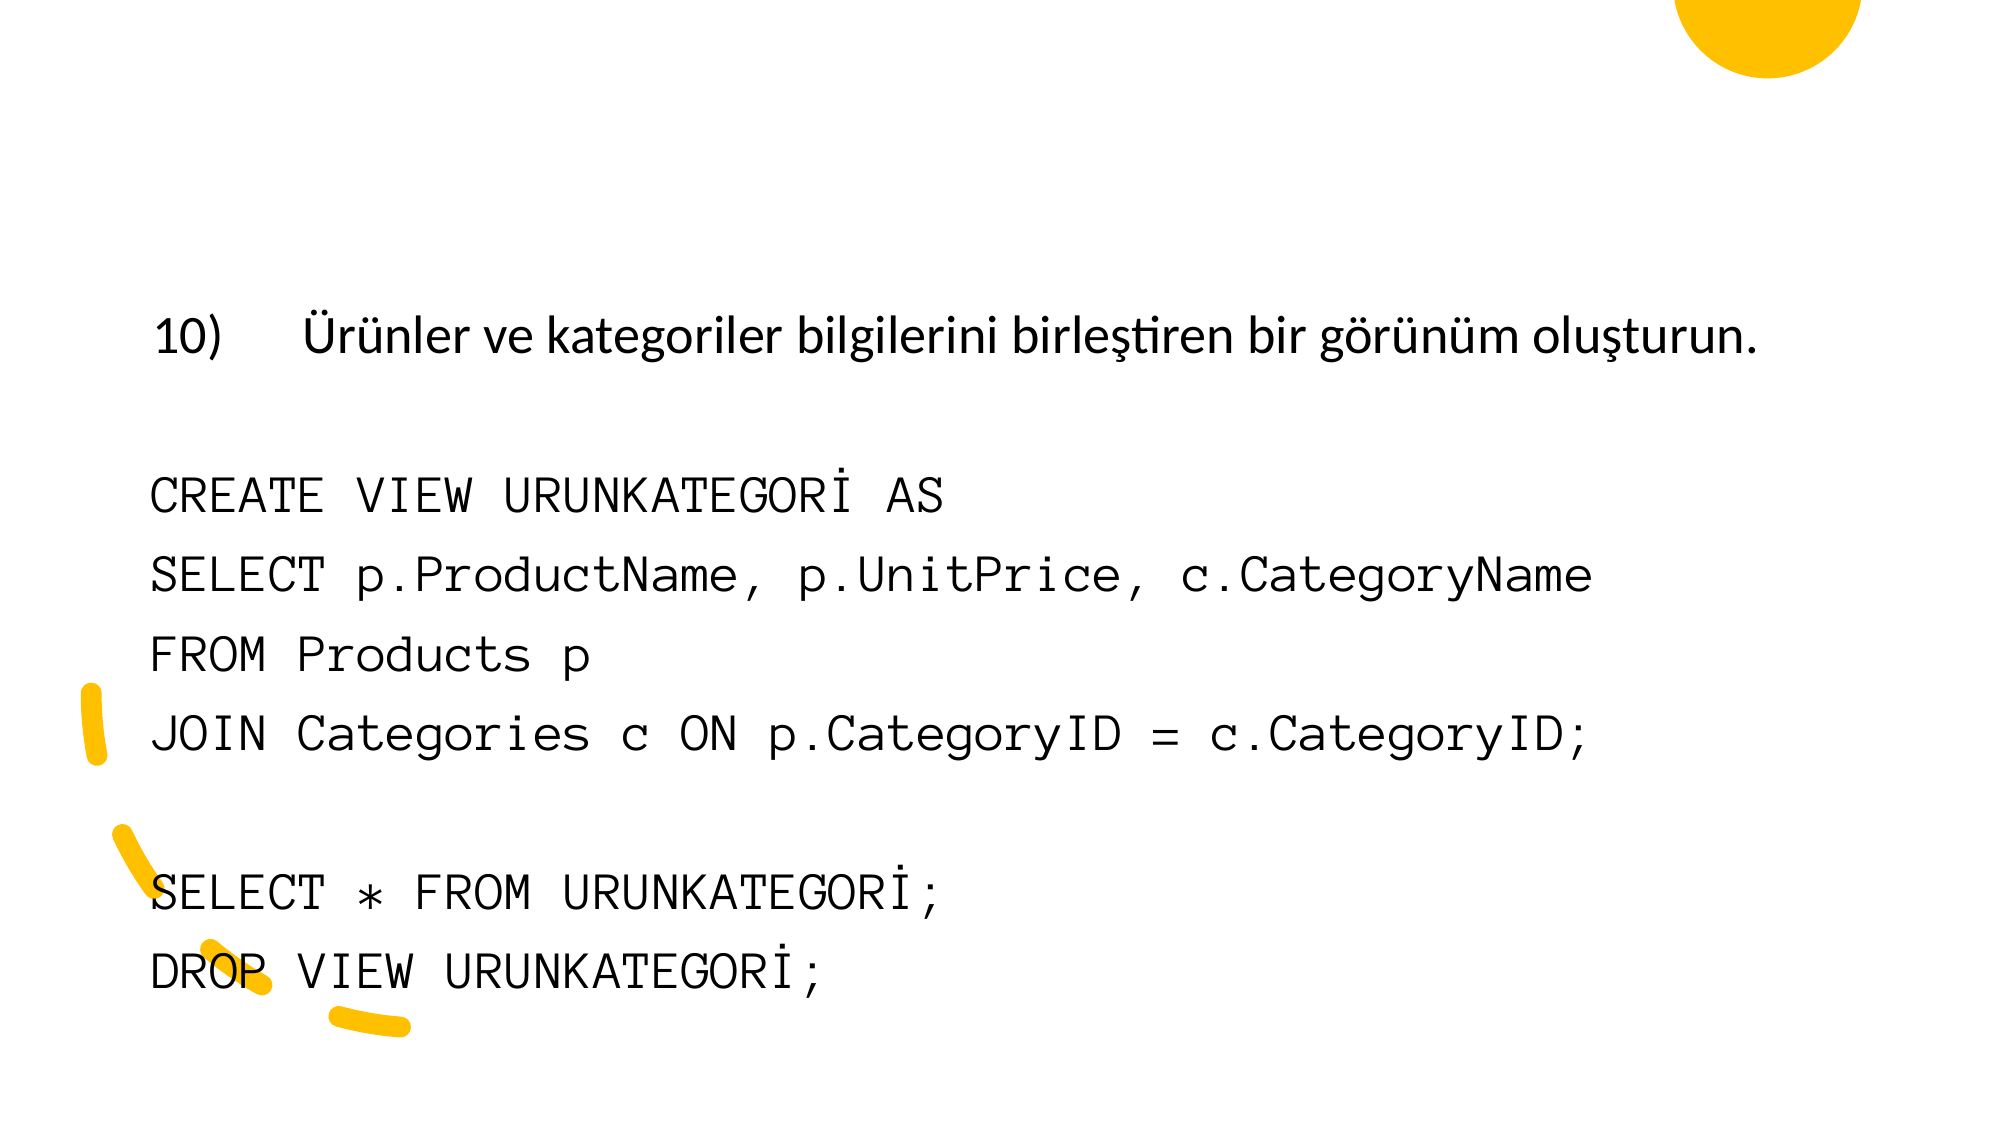

10)	Ürünler ve kategoriler bilgilerini birleştiren bir görünüm oluşturun.

CREATE VIEW URUNKATEGORİ AS
SELECT p.ProductName, p.UnitPrice, c.CategoryName
FROM Products p
JOIN Categories c ON p.CategoryID = c.CategoryID;

SELECT * FROM URUNKATEGORİ;
DROP VIEW URUNKATEGORİ;